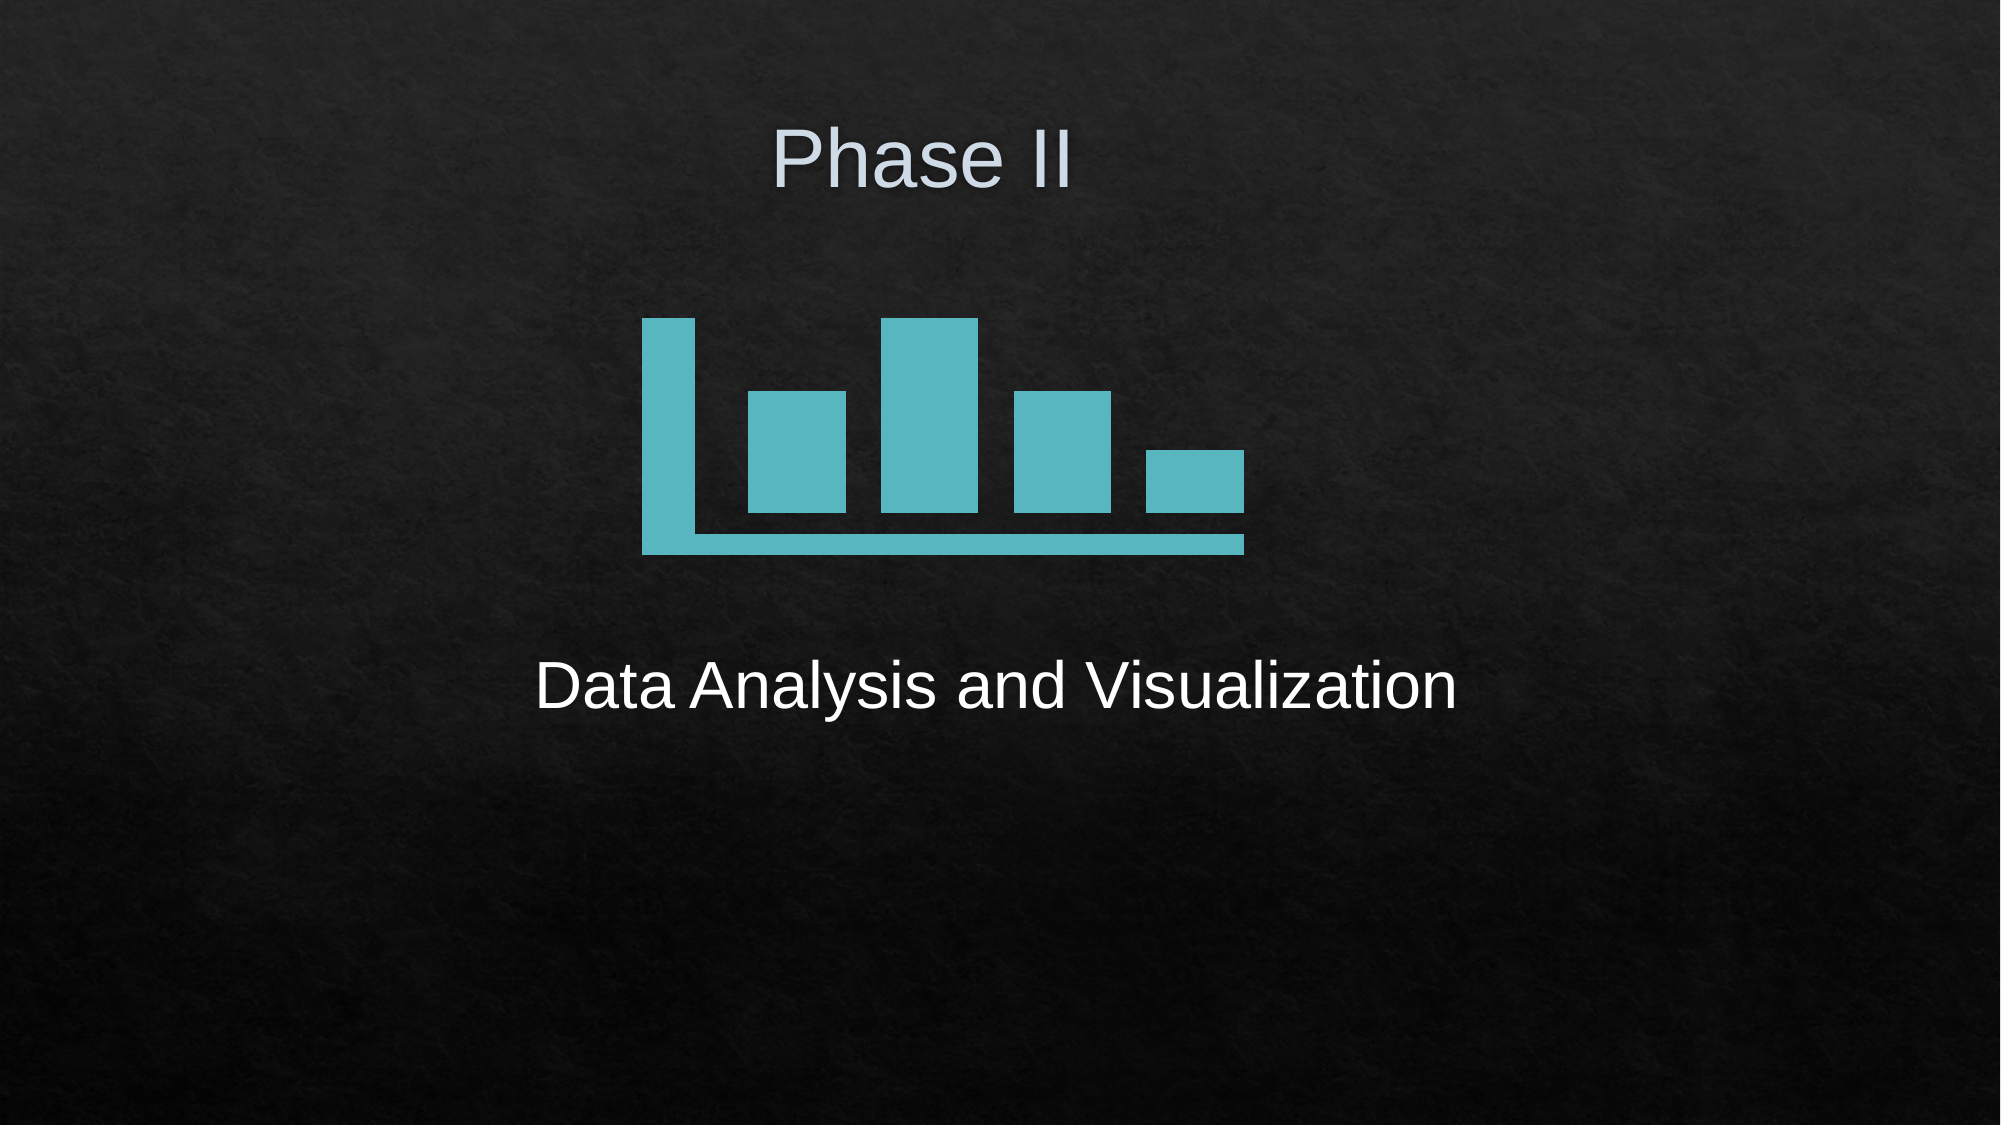

# Phase II

Data Analysis and Visualization